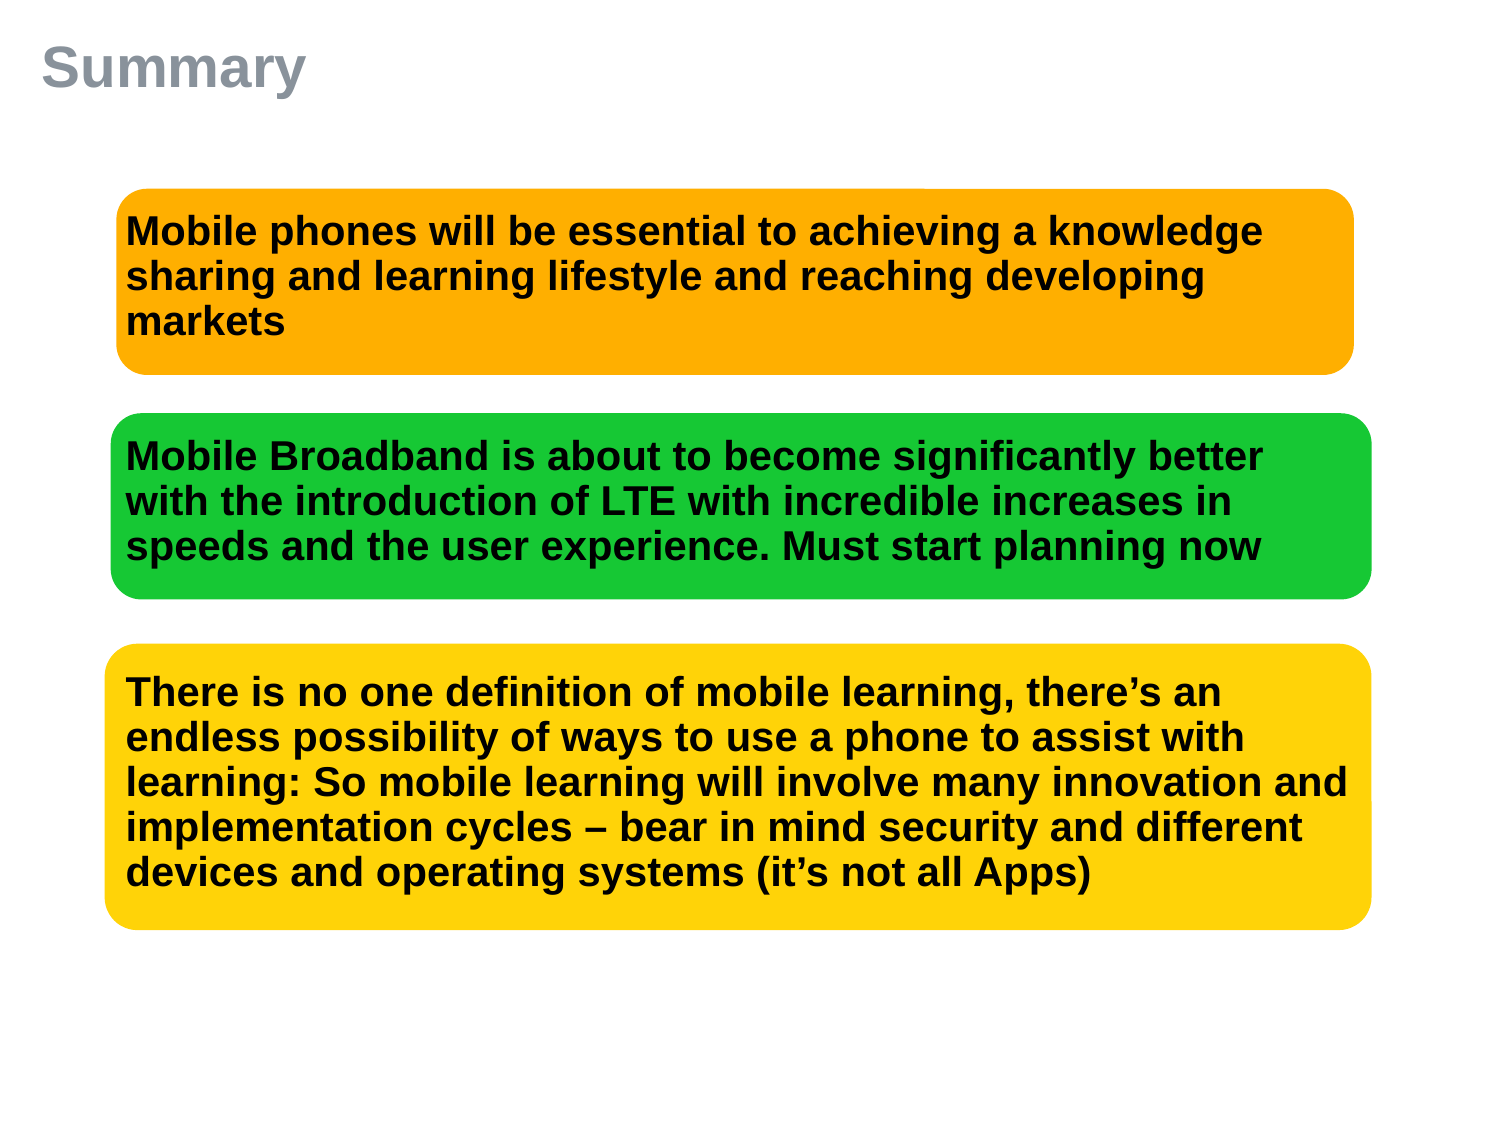

# Summary

Mobile phones will be essential to achieving a knowledge sharing and learning lifestyle and reaching developing markets

Mobile Broadband is about to become significantly better with the introduction of LTE with incredible increases in speeds and the user experience. Must start planning now

There is no one definition of mobile learning, there’s an endless possibility of ways to use a phone to assist with learning: So mobile learning will involve many innovation and implementation cycles – bear in mind security and different devices and operating systems (it’s not all Apps)